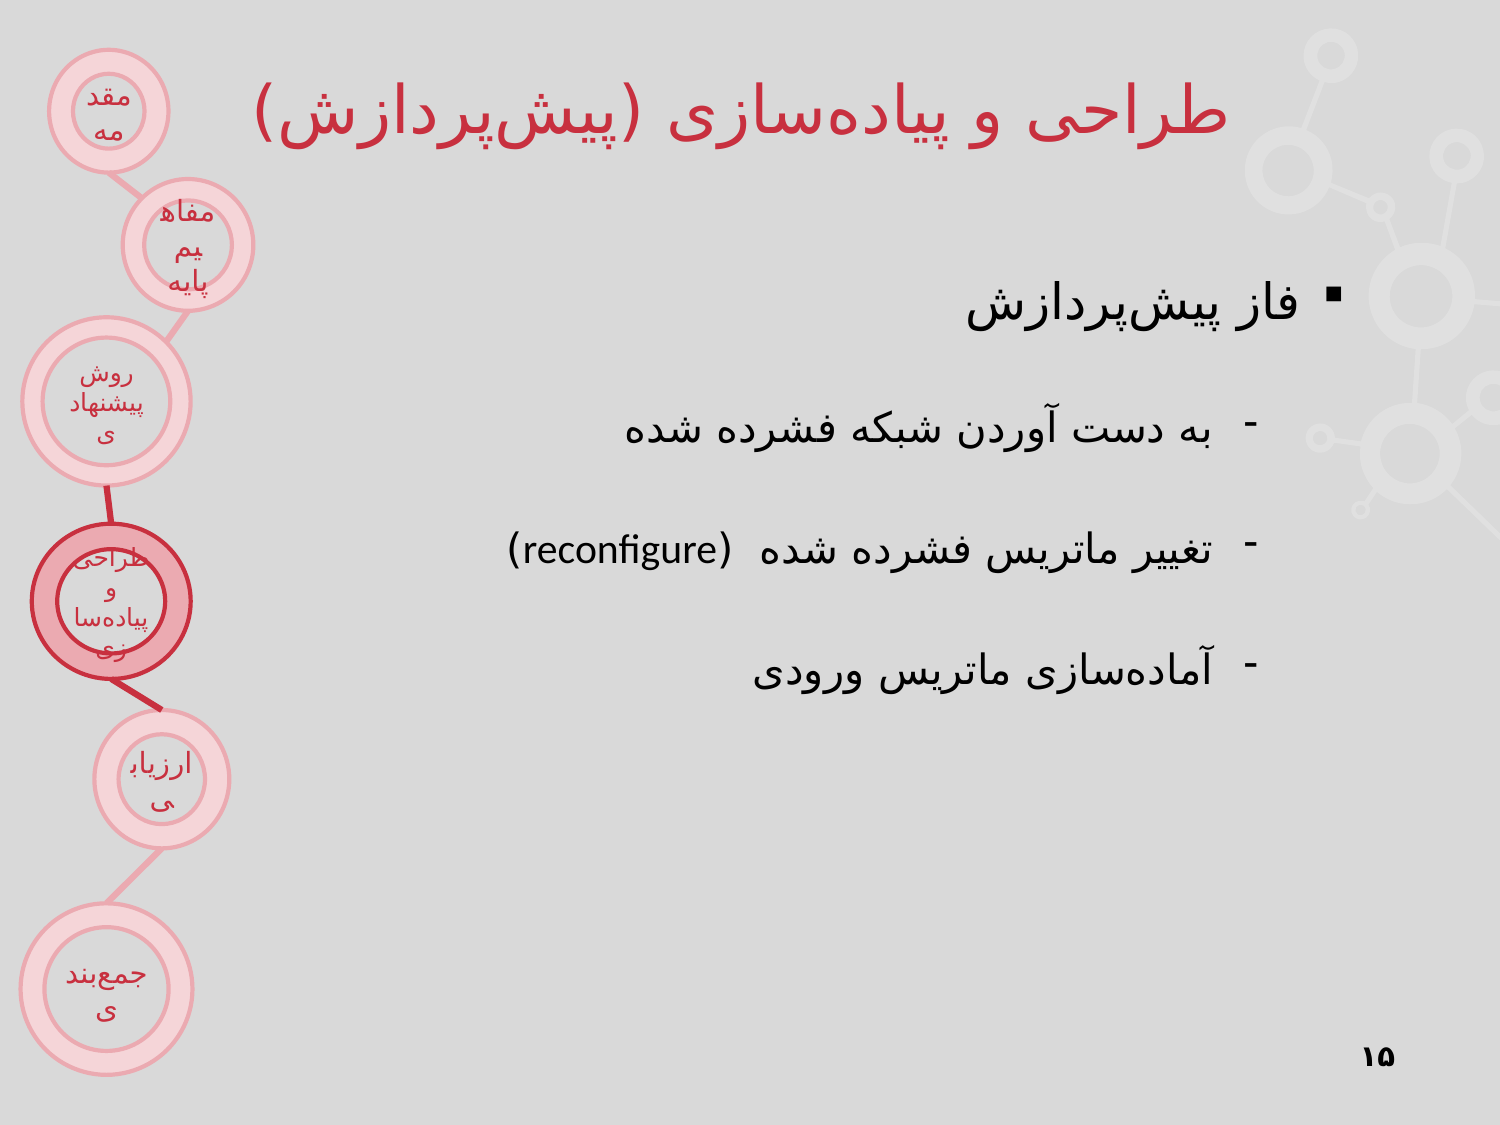

# طراحی و پیاده‌سازی (پیش‌پردازش)
فاز پیش‌پردازش
به دست آوردن شبکه فشرده شده
تغییر ماتریس فشرده شده  (reconfigure)
آماده‌سازی ماتریس ورودی

۱۵